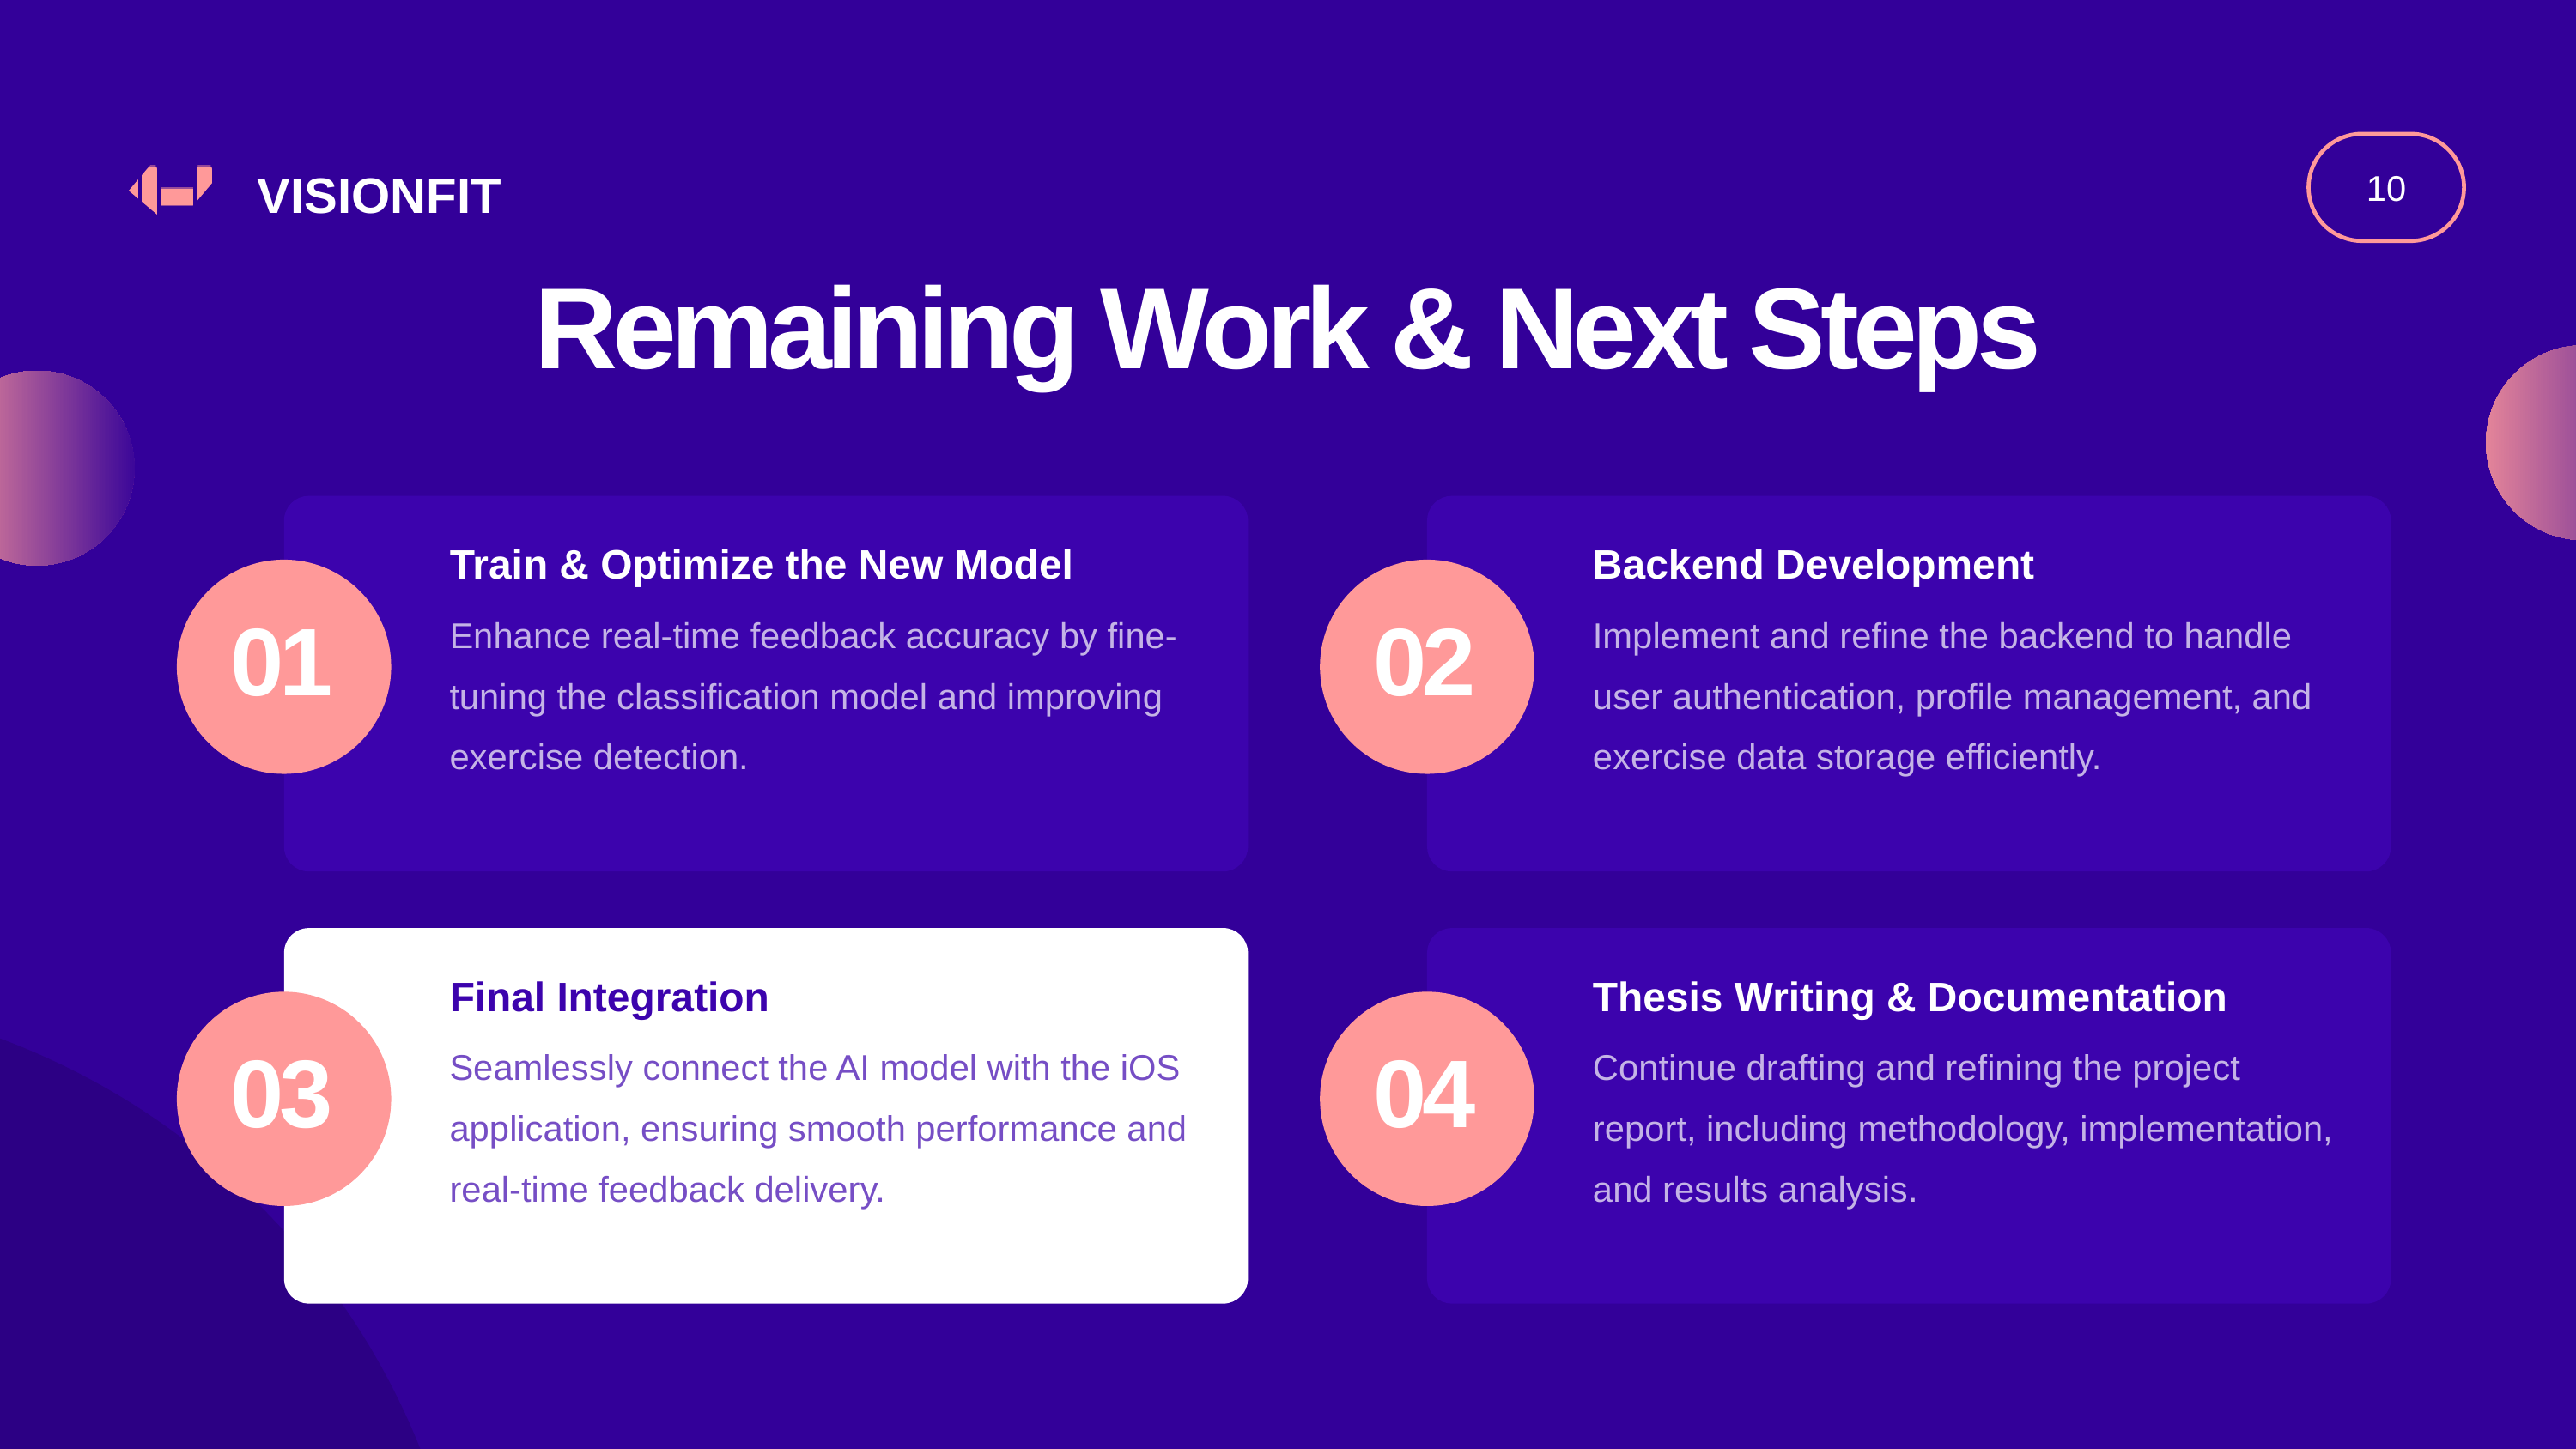

10

VISIONFIT
Remaining Work & Next Steps

Train & Optimize the New Model
Backend Development

Enhance real-time feedback accuracy by fine-tuning the classification model and improving exercise detection.
Implement and refine the backend to handle user authentication, profile management, and exercise data storage efficiently.
01
02

Final Integration
Thesis Writing & Documentation

Seamlessly connect the AI model with the iOS application, ensuring smooth performance and real-time feedback delivery.
Continue drafting and refining the project report, including methodology, implementation, and results analysis.
03
04